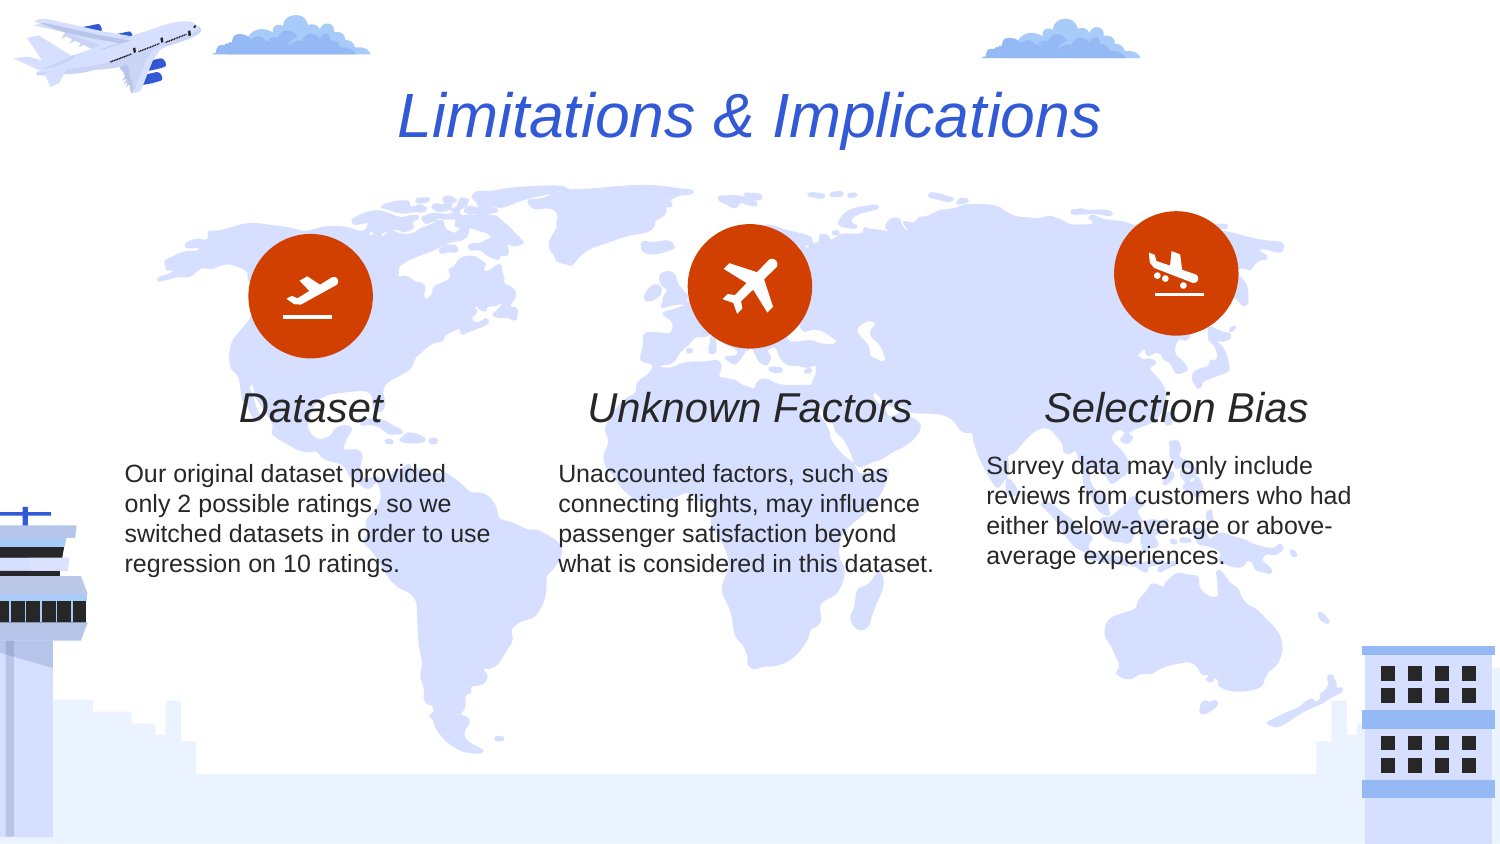

# Limitations & Implications

Unknown Factors
Selection Bias
Dataset
Survey data may only include reviews from customers who had either below-average or above-average experiences.
Our original dataset provided only 2 possible ratings, so we switched datasets in order to use regression on 10 ratings.
Unaccounted factors, such as connecting flights, may influence passenger satisfaction beyond what is considered in this dataset.